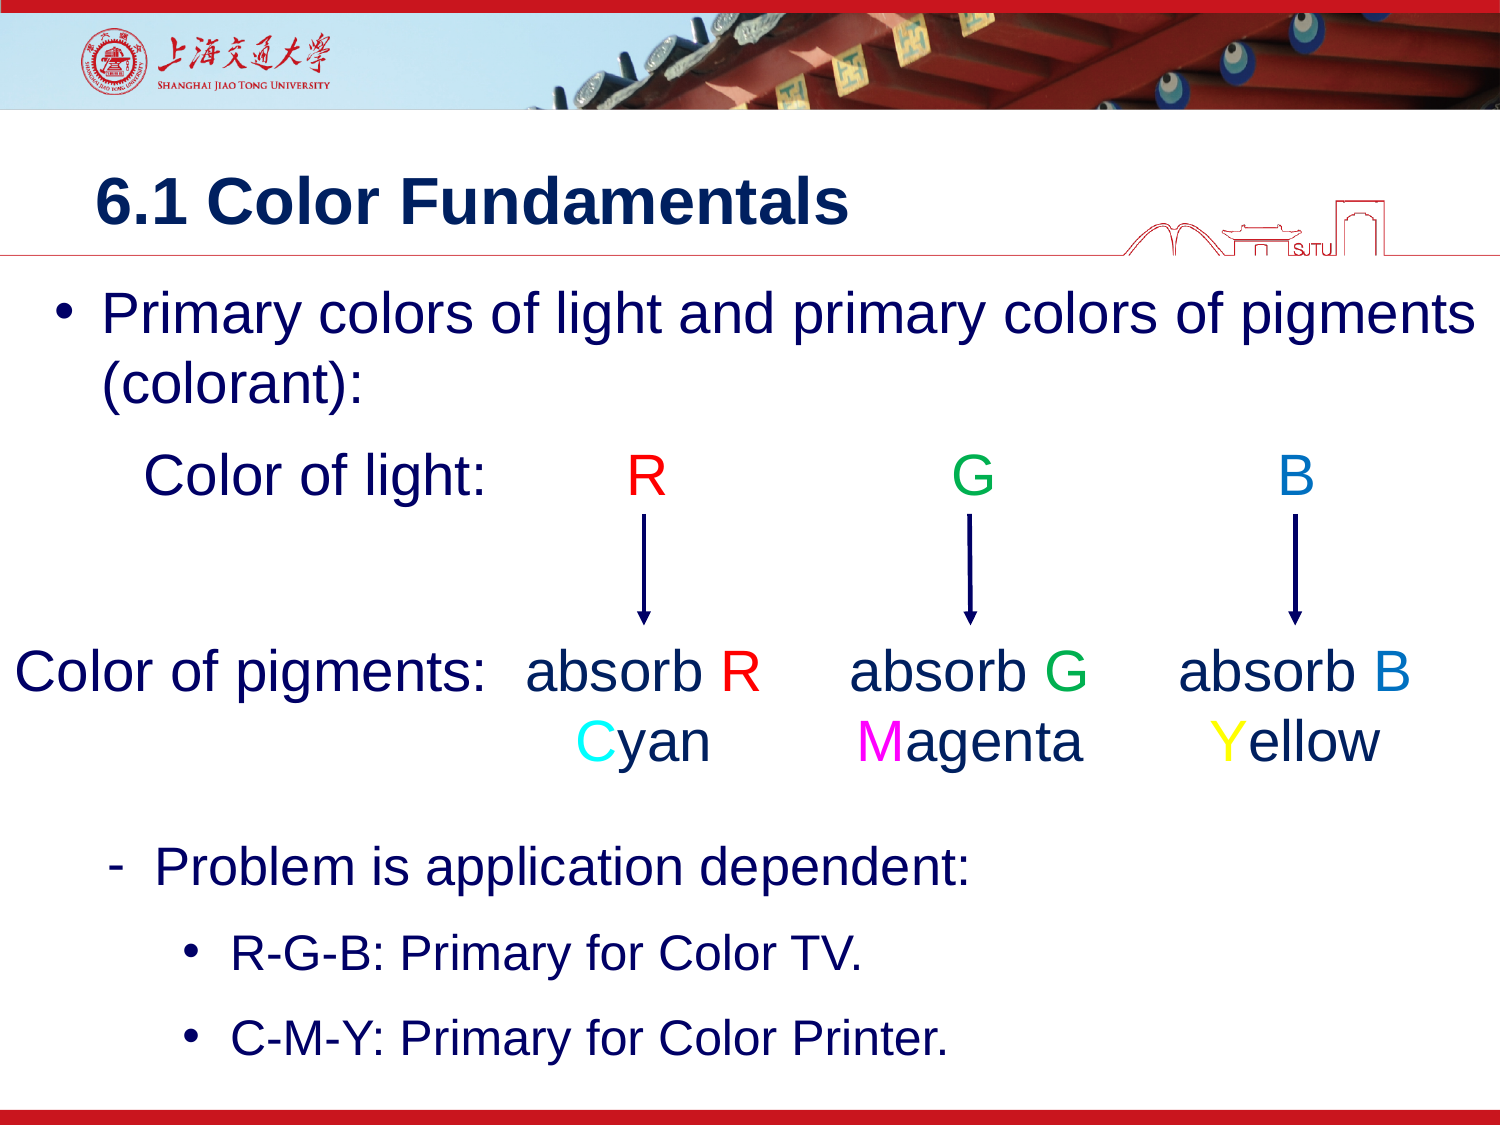

# 6.1 Color Fundamentals
Primary colors of light and primary colors of pigments (colorant):
Color of light:
R
G
B
absorb B
Yellow
absorb G
Magenta
Color of pigments:
absorb R
Cyan
Problem is application dependent:
R-G-B: Primary for Color TV.
C-M-Y: Primary for Color Printer.